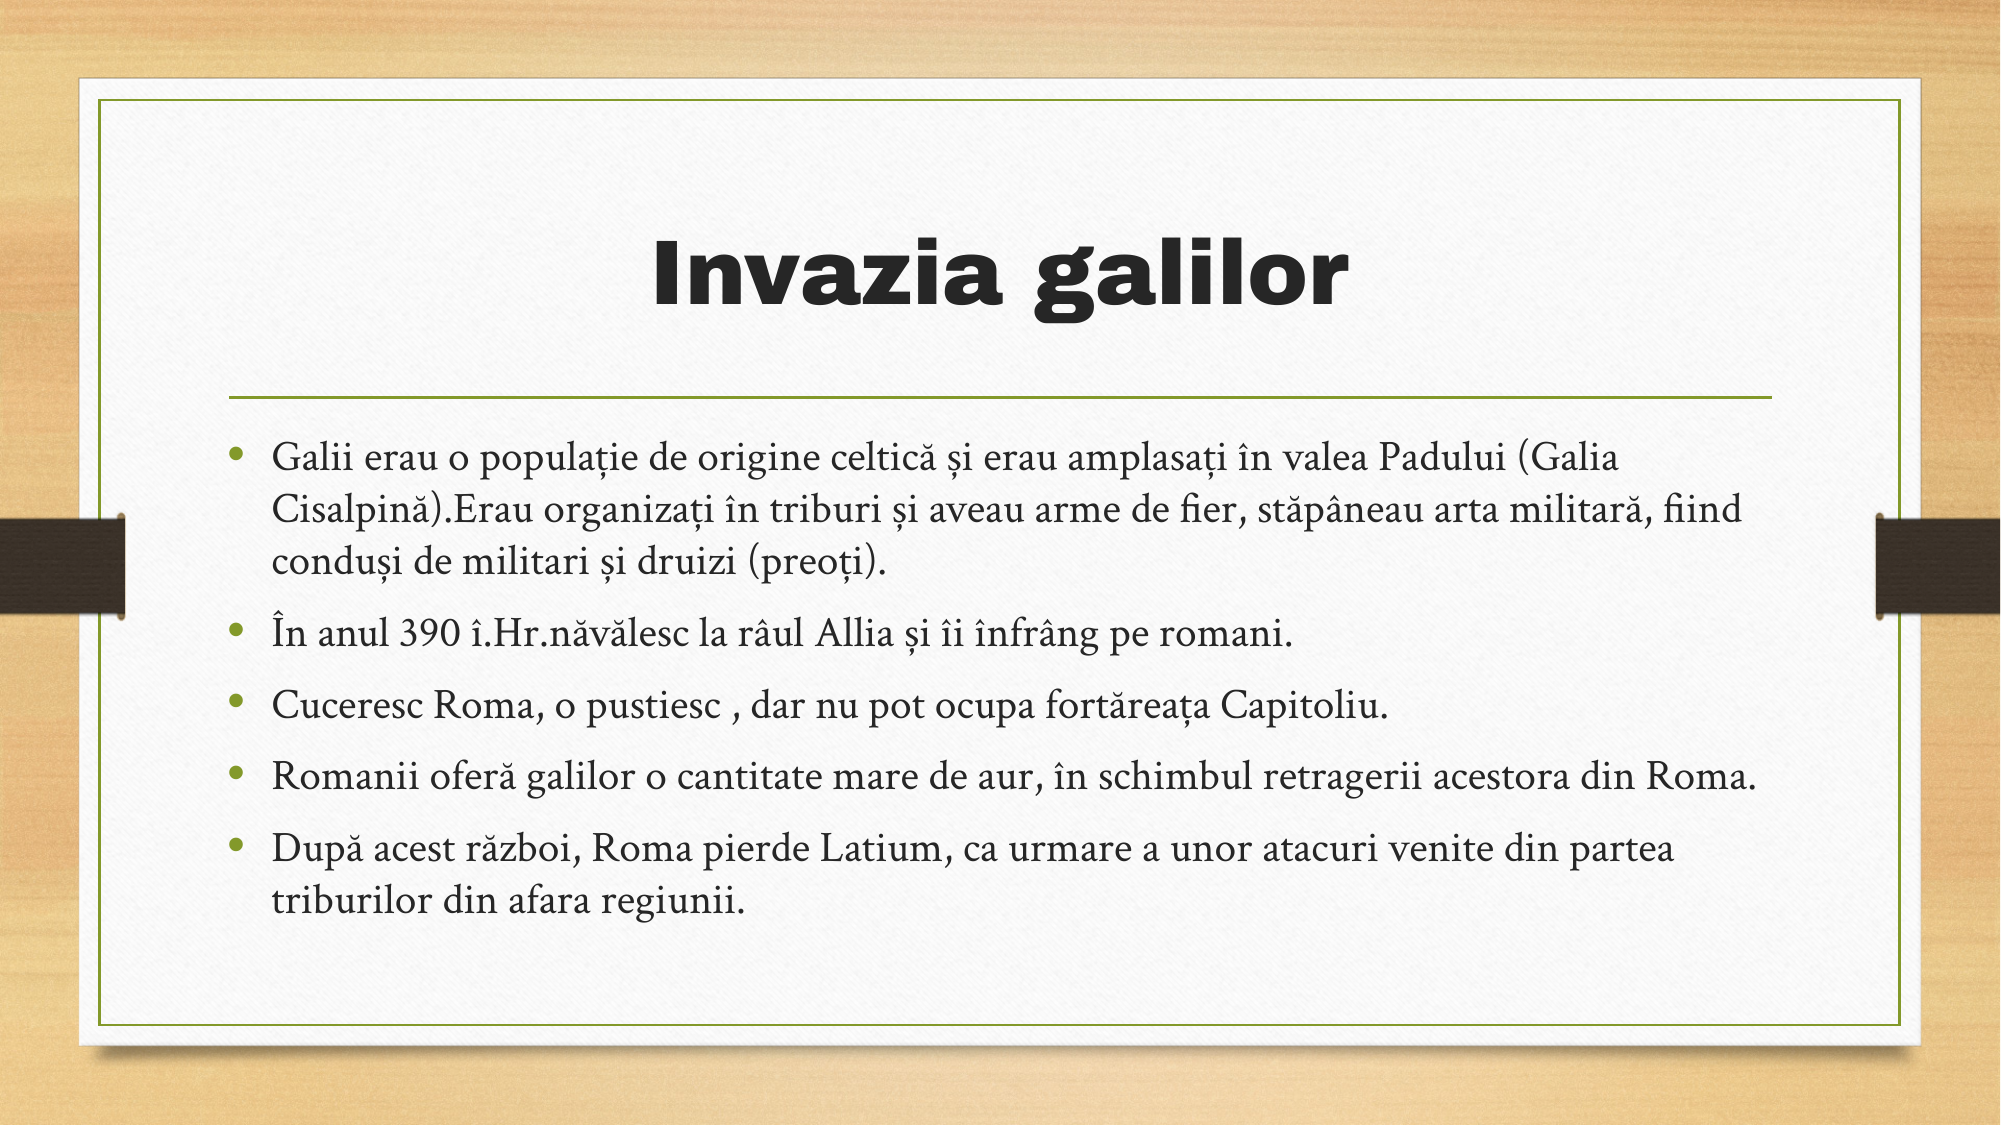

# Invazia galilor
Galii erau o populație de origine celtică și erau amplasați în valea Padului (Galia Cisalpină).Erau organizați în triburi și aveau arme de fier, stăpâneau arta militară, fiind conduși de militari și druizi (preoți).
În anul 390 î.Hr.năvălesc la râul Allia și îi înfrâng pe romani.
Cuceresc Roma, o pustiesc , dar nu pot ocupa fortăreața Capitoliu.
Romanii oferă galilor o cantitate mare de aur, în schimbul retragerii acestora din Roma.
După acest război, Roma pierde Latium, ca urmare a unor atacuri venite din partea triburilor din afara regiunii.